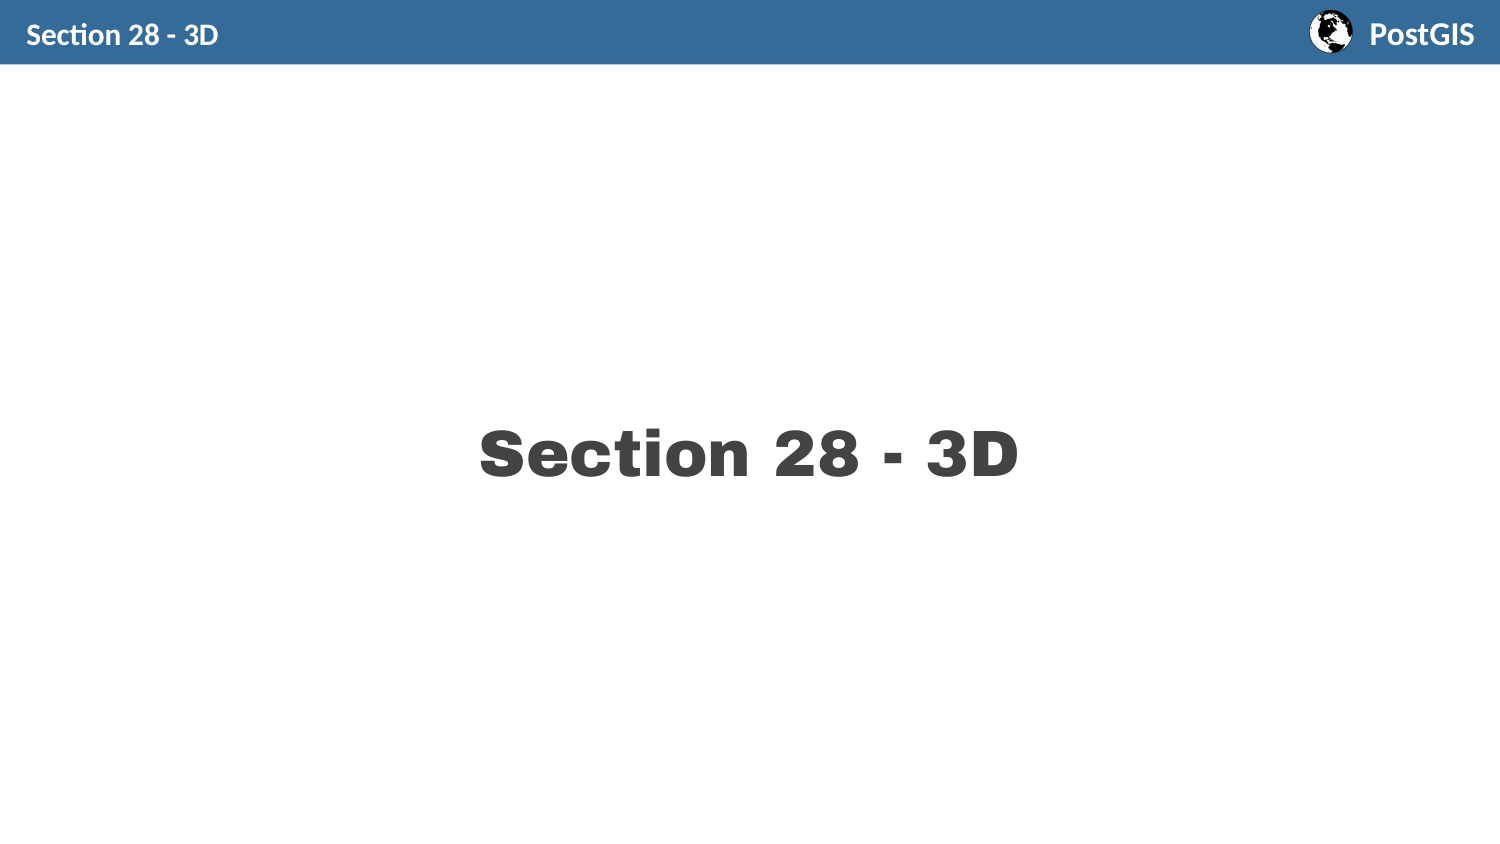

Section 28 - 3D
# Section 28 - 3D